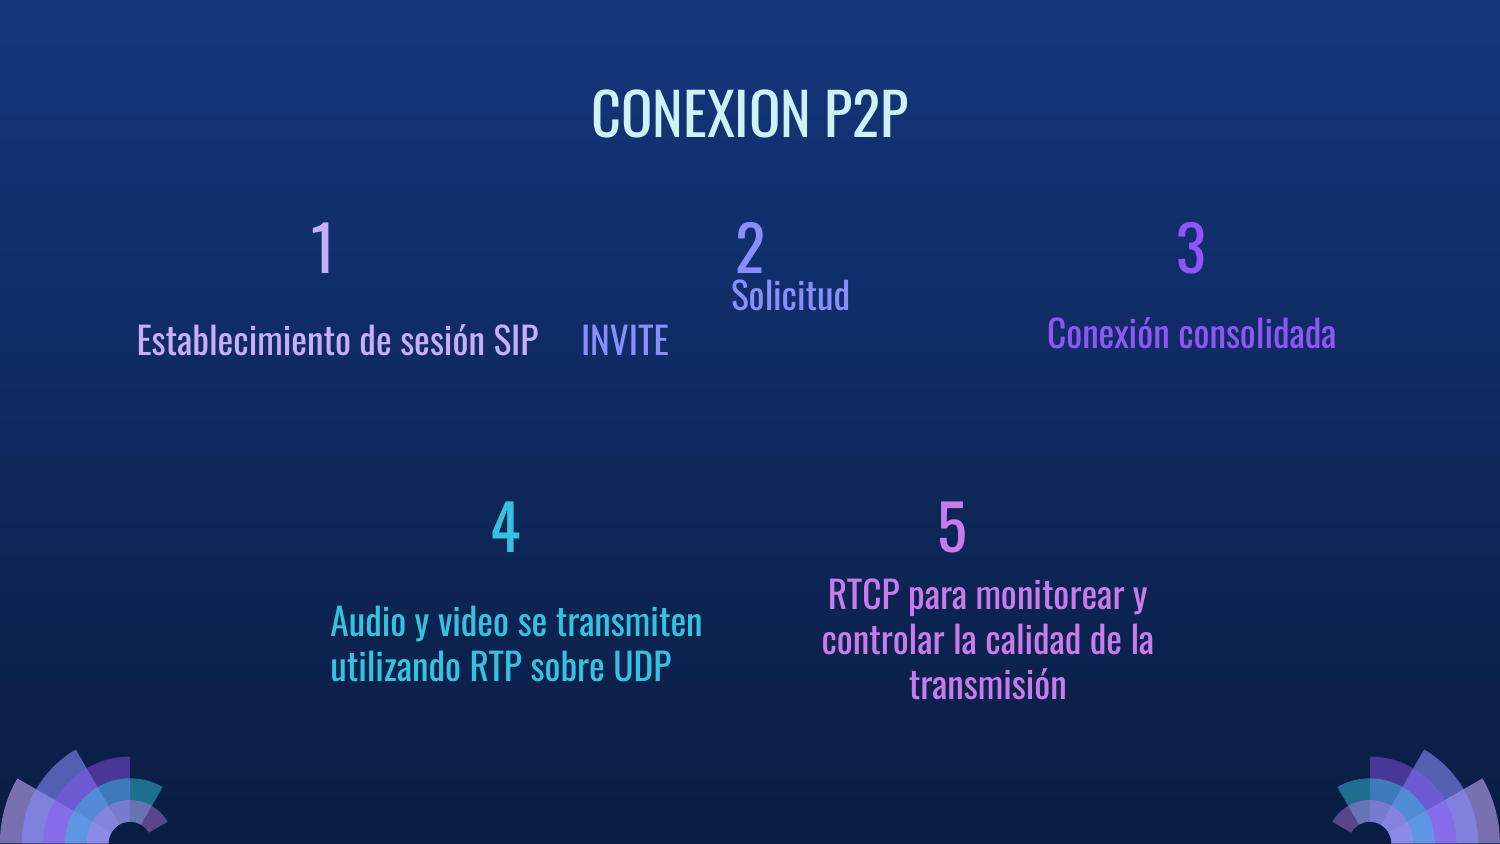

# CONEXION P2P
1
2
3
Conexión consolidada
Establecimiento de sesión SIP
	Solicitud INVITE
4
5
RTCP para monitorear y controlar la calidad de la transmisión
Audio y video se transmiten utilizando RTP sobre UDP